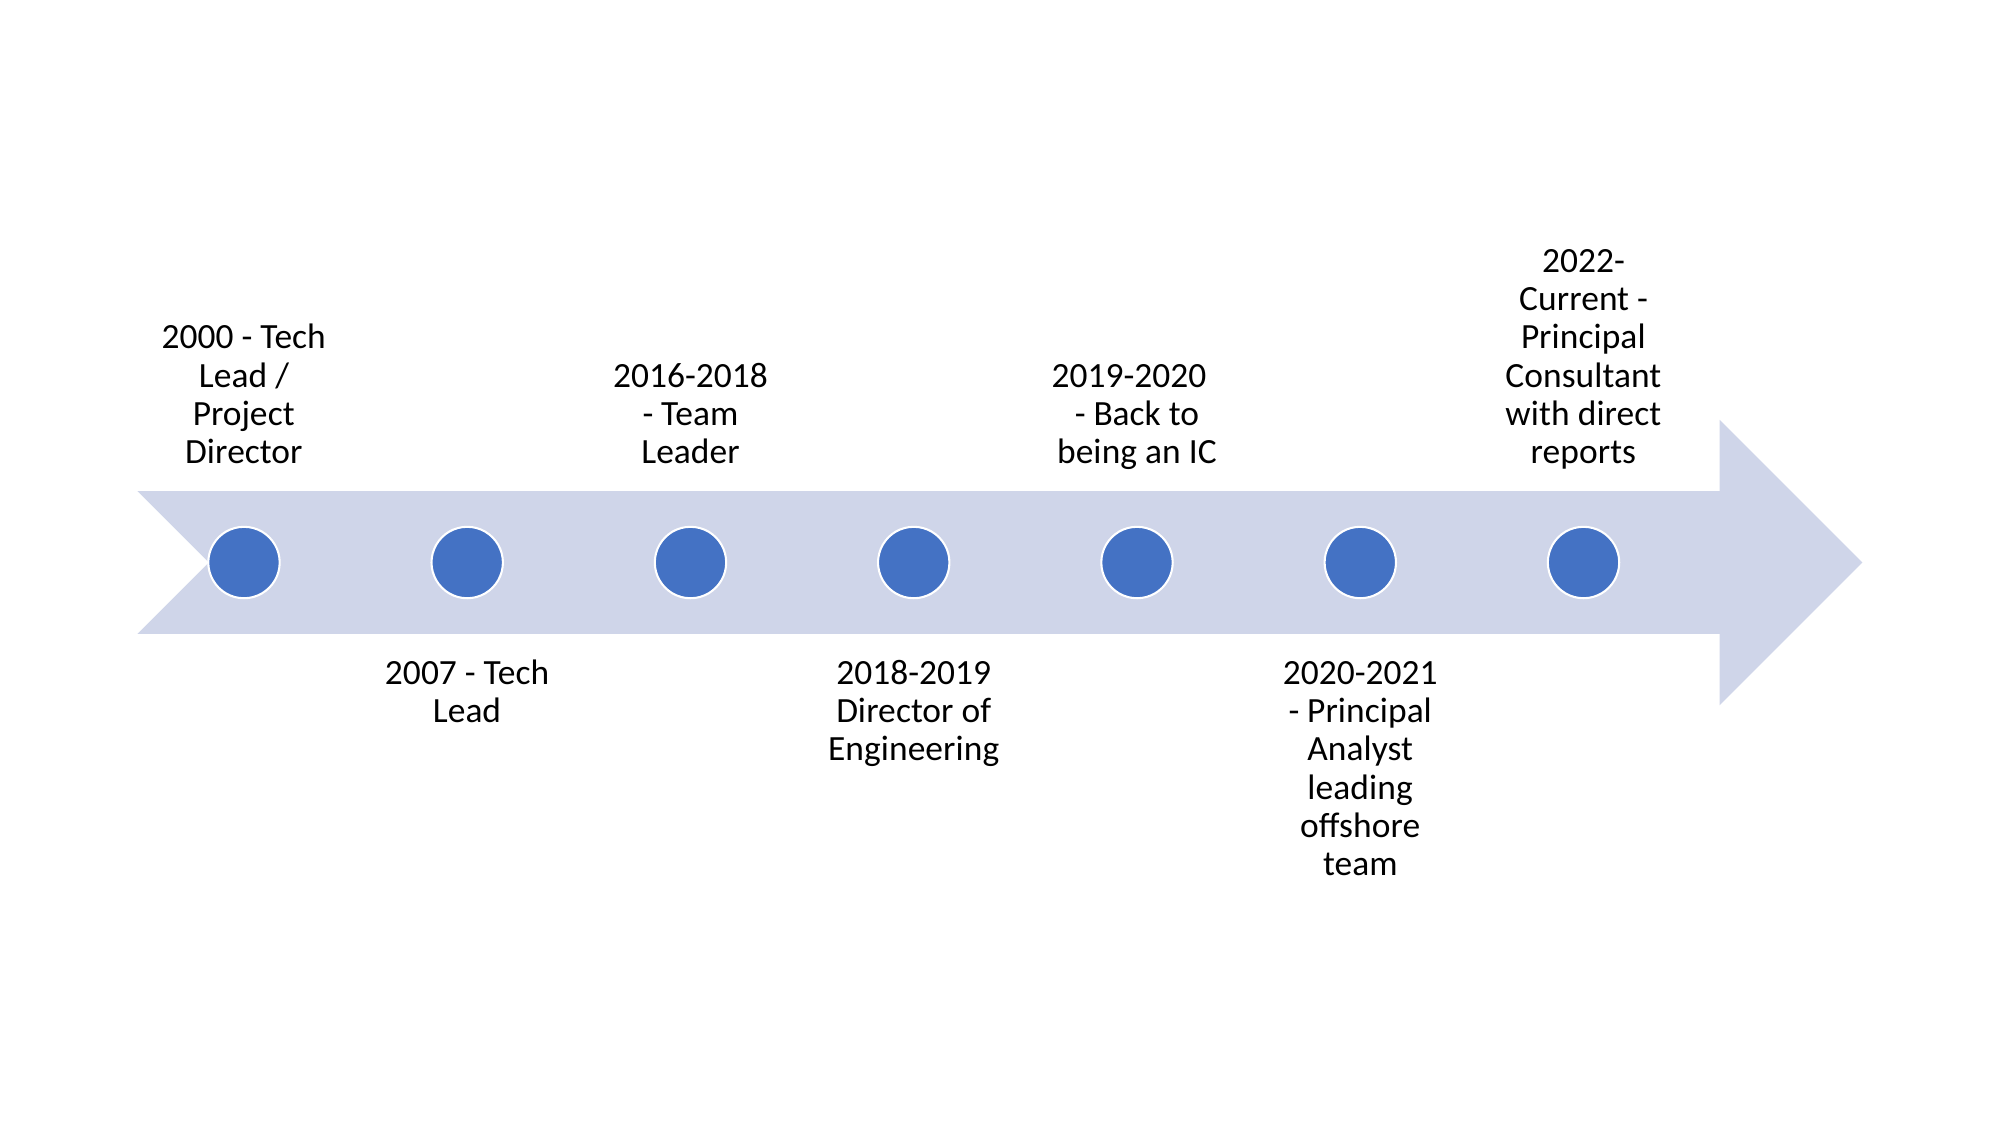

2000 - Tech Lead / Project Director
2007 - Tech Lead
2016-2018 - Team Leader
2018-2019 Director of Engineering
2019-2020   - Back to being an IC
2020-2021 - Principal Analyst leading offshore team
2022-Current - Principal Consultant with direct reports